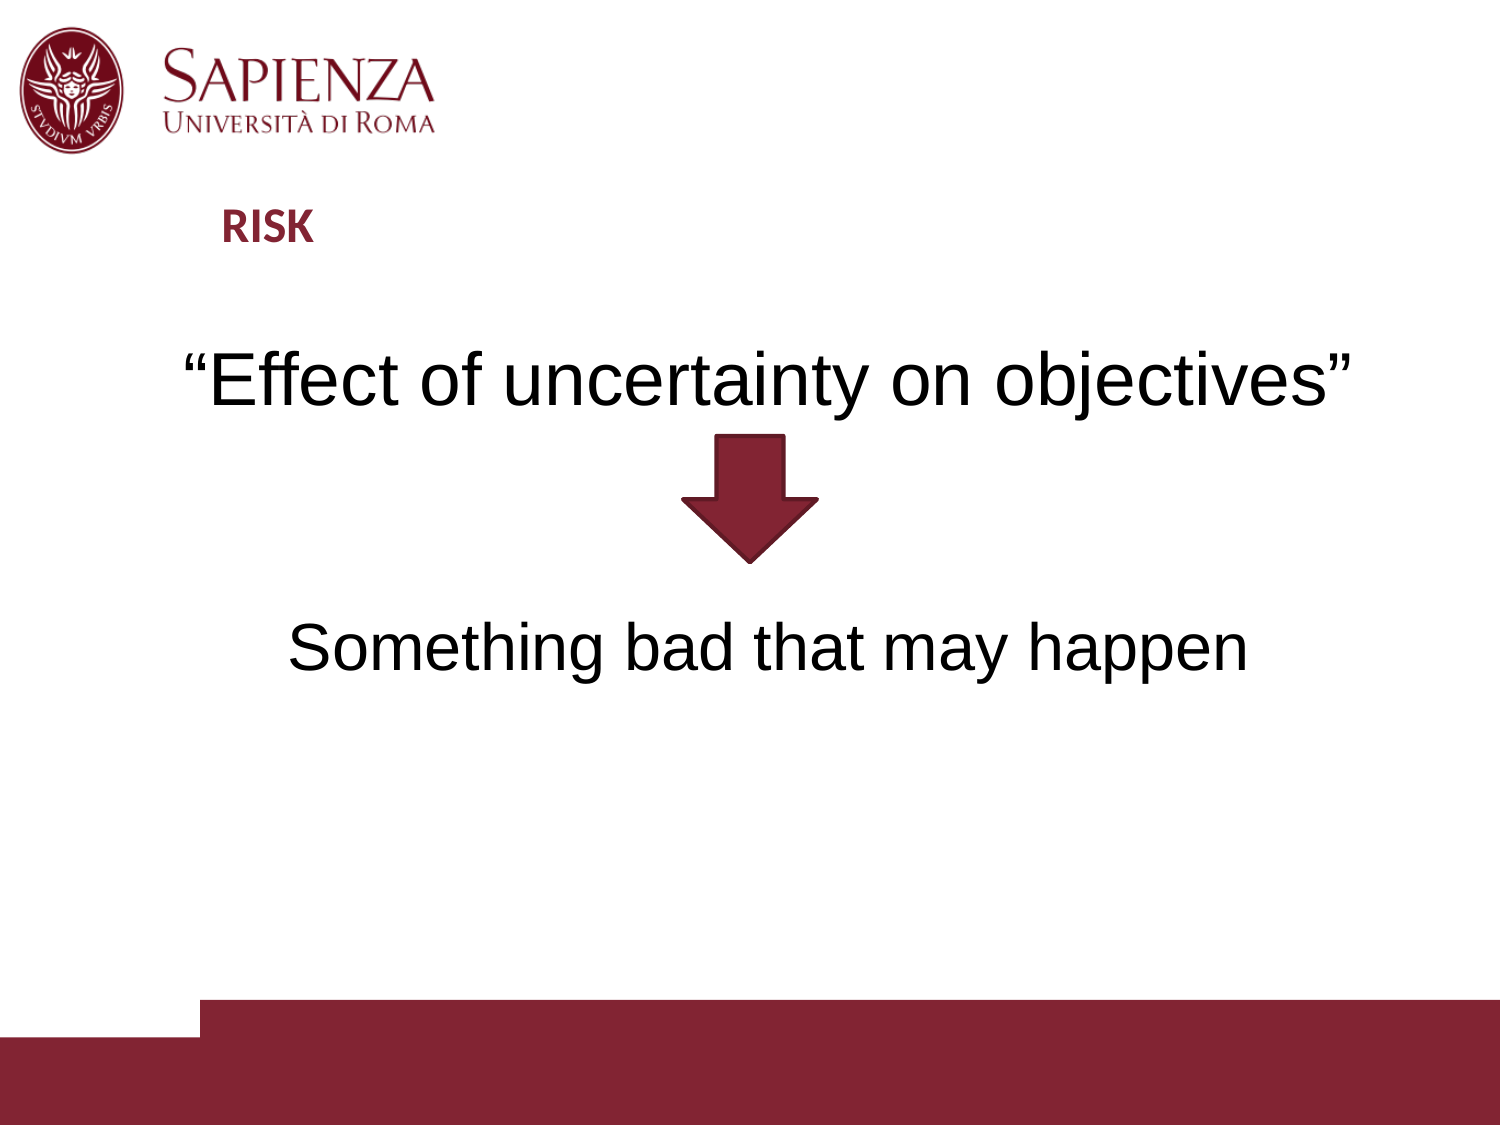

# RISK
“Effect of uncertainty on objectives”

Something bad that may happen